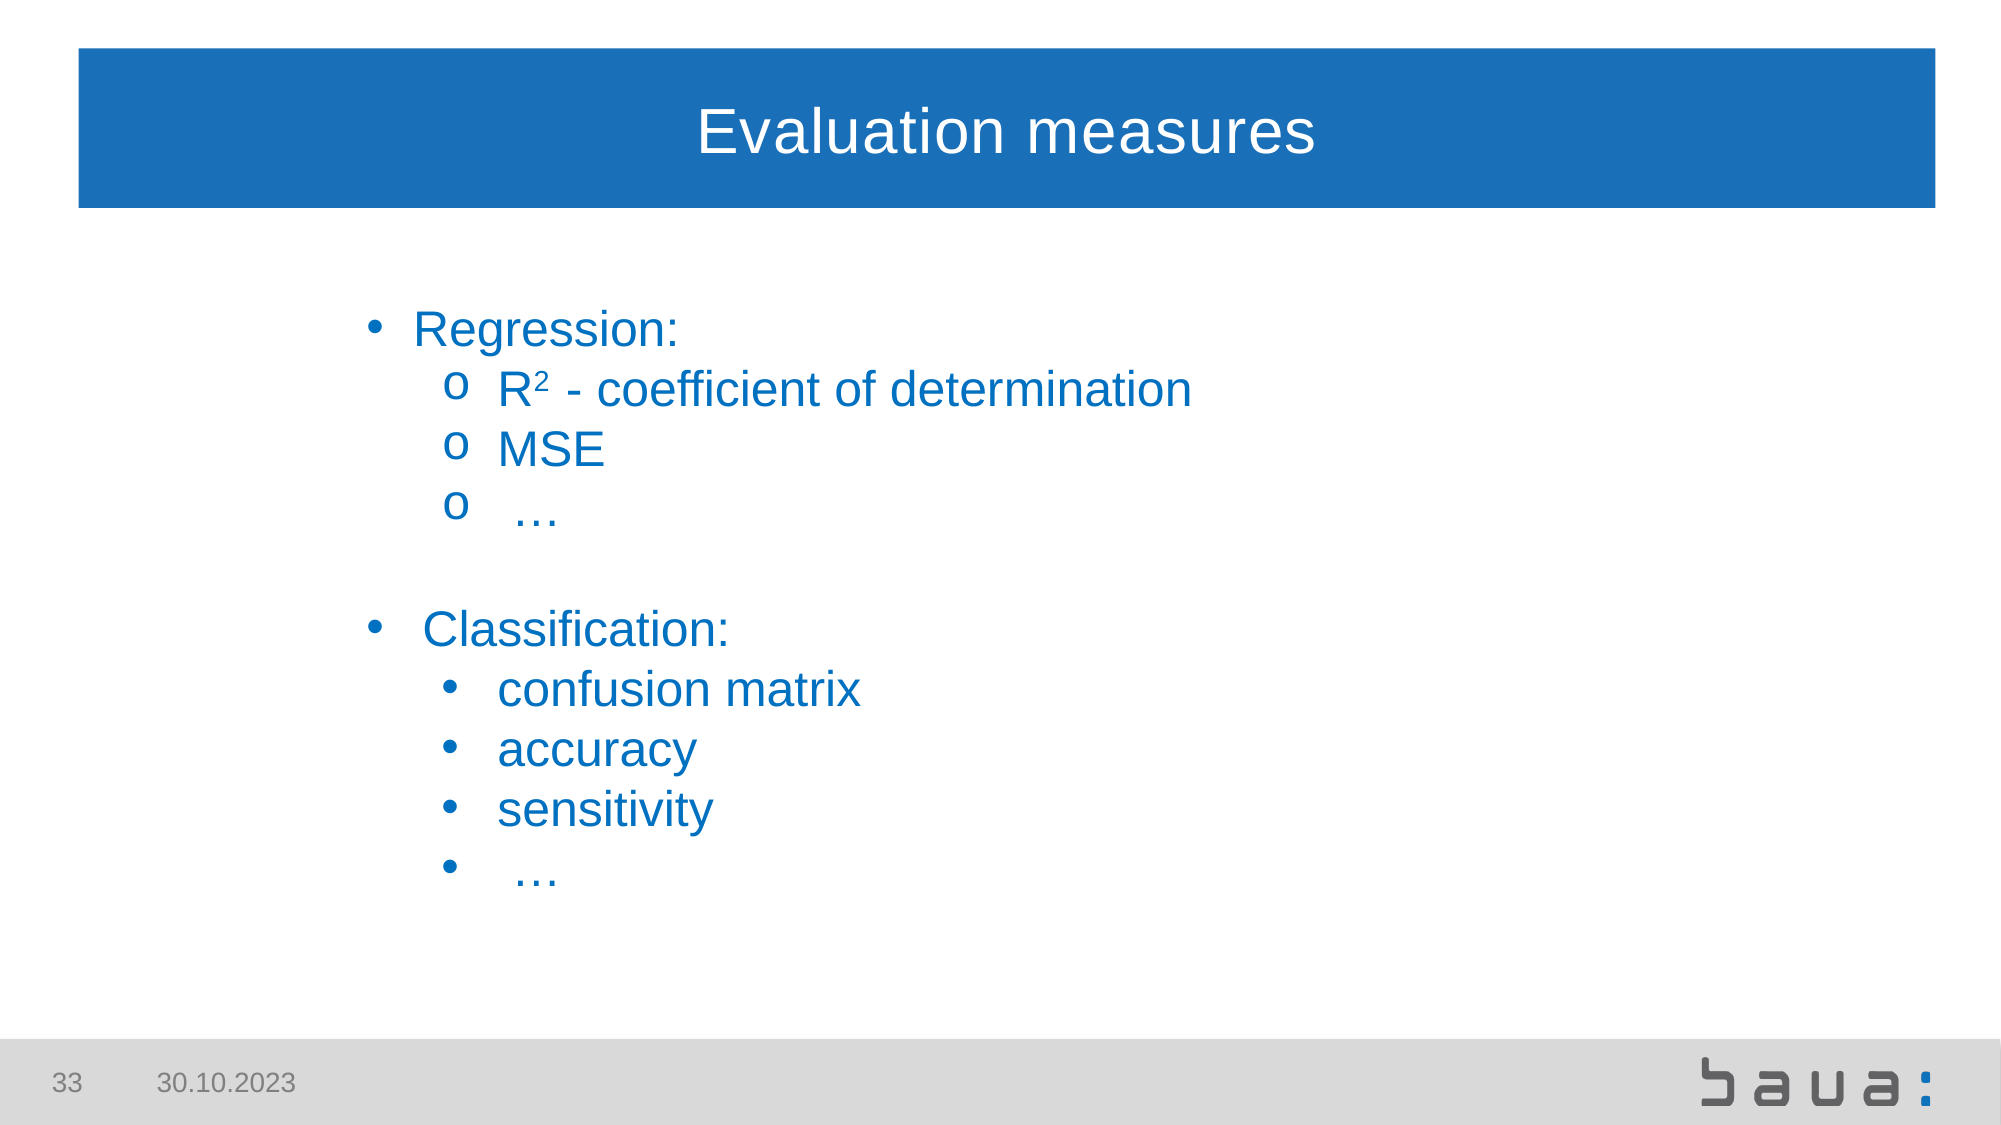

# Evaluation measures
Regression:
R2  - coefficient of determination
MSE
 …

Classification:
confusion matrix
accuracy
sensitivity
 …

33
30.10.2023